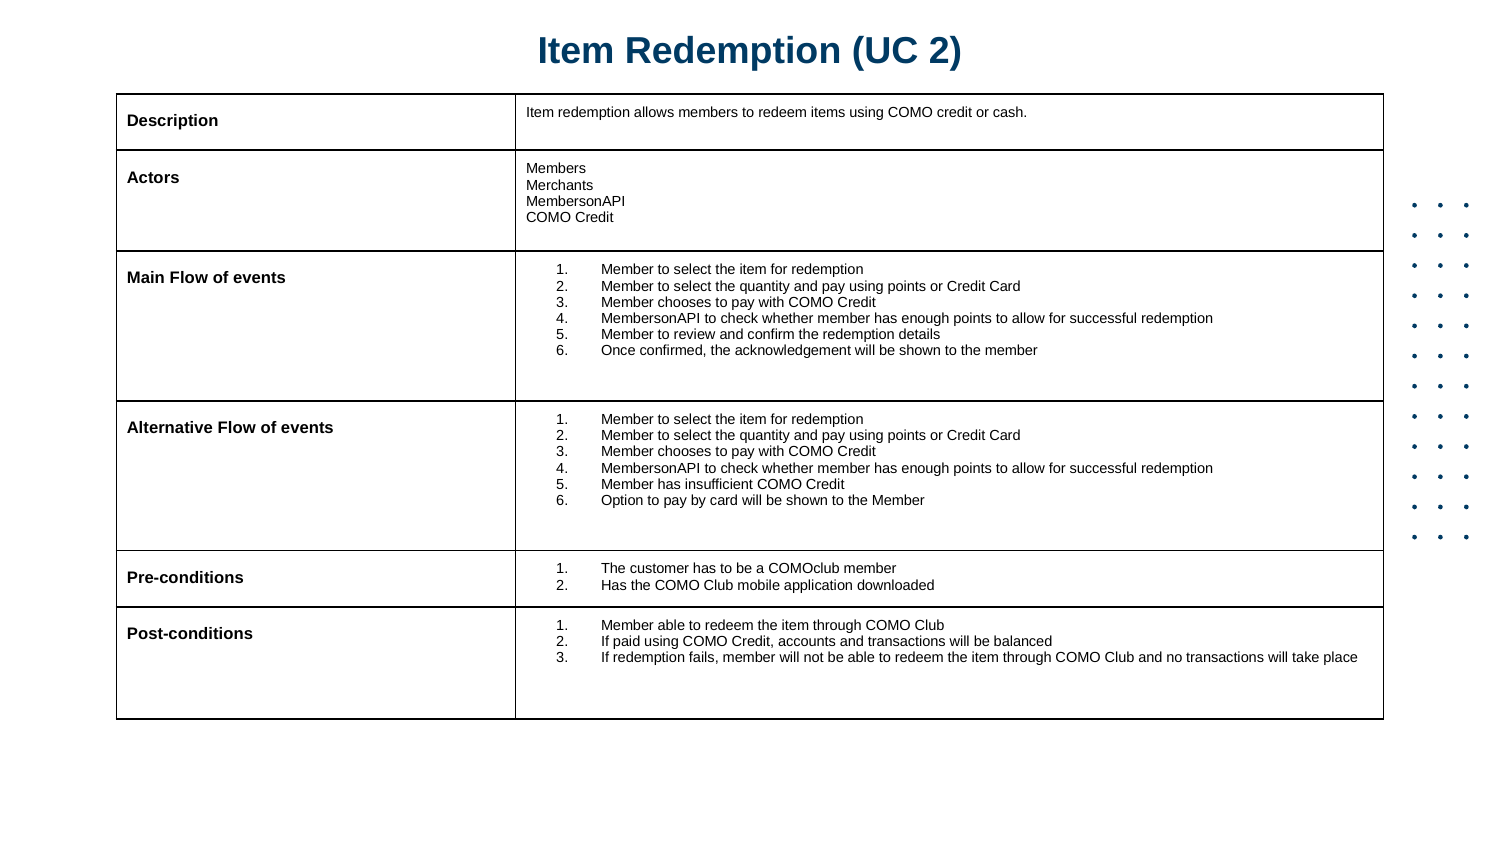

# Item Redemption (UC 2)
| Description | Item redemption allows members to redeem items using COMO credit or cash. |
| --- | --- |
| Actors | Members Merchants MembersonAPI COMO Credit |
| Main Flow of events | Member to select the item for redemption Member to select the quantity and pay using points or Credit Card Member chooses to pay with COMO Credit MembersonAPI to check whether member has enough points to allow for successful redemption Member to review and confirm the redemption details Once confirmed, the acknowledgement will be shown to the member |
| Alternative Flow of events | Member to select the item for redemption Member to select the quantity and pay using points or Credit Card Member chooses to pay with COMO Credit MembersonAPI to check whether member has enough points to allow for successful redemption Member has insufficient COMO Credit Option to pay by card will be shown to the Member |
| Pre-conditions | The customer has to be a COMOclub member Has the COMO Club mobile application downloaded |
| Post-conditions | Member able to redeem the item through COMO Club If paid using COMO Credit, accounts and transactions will be balanced If redemption fails, member will not be able to redeem the item through COMO Club and no transactions will take place |